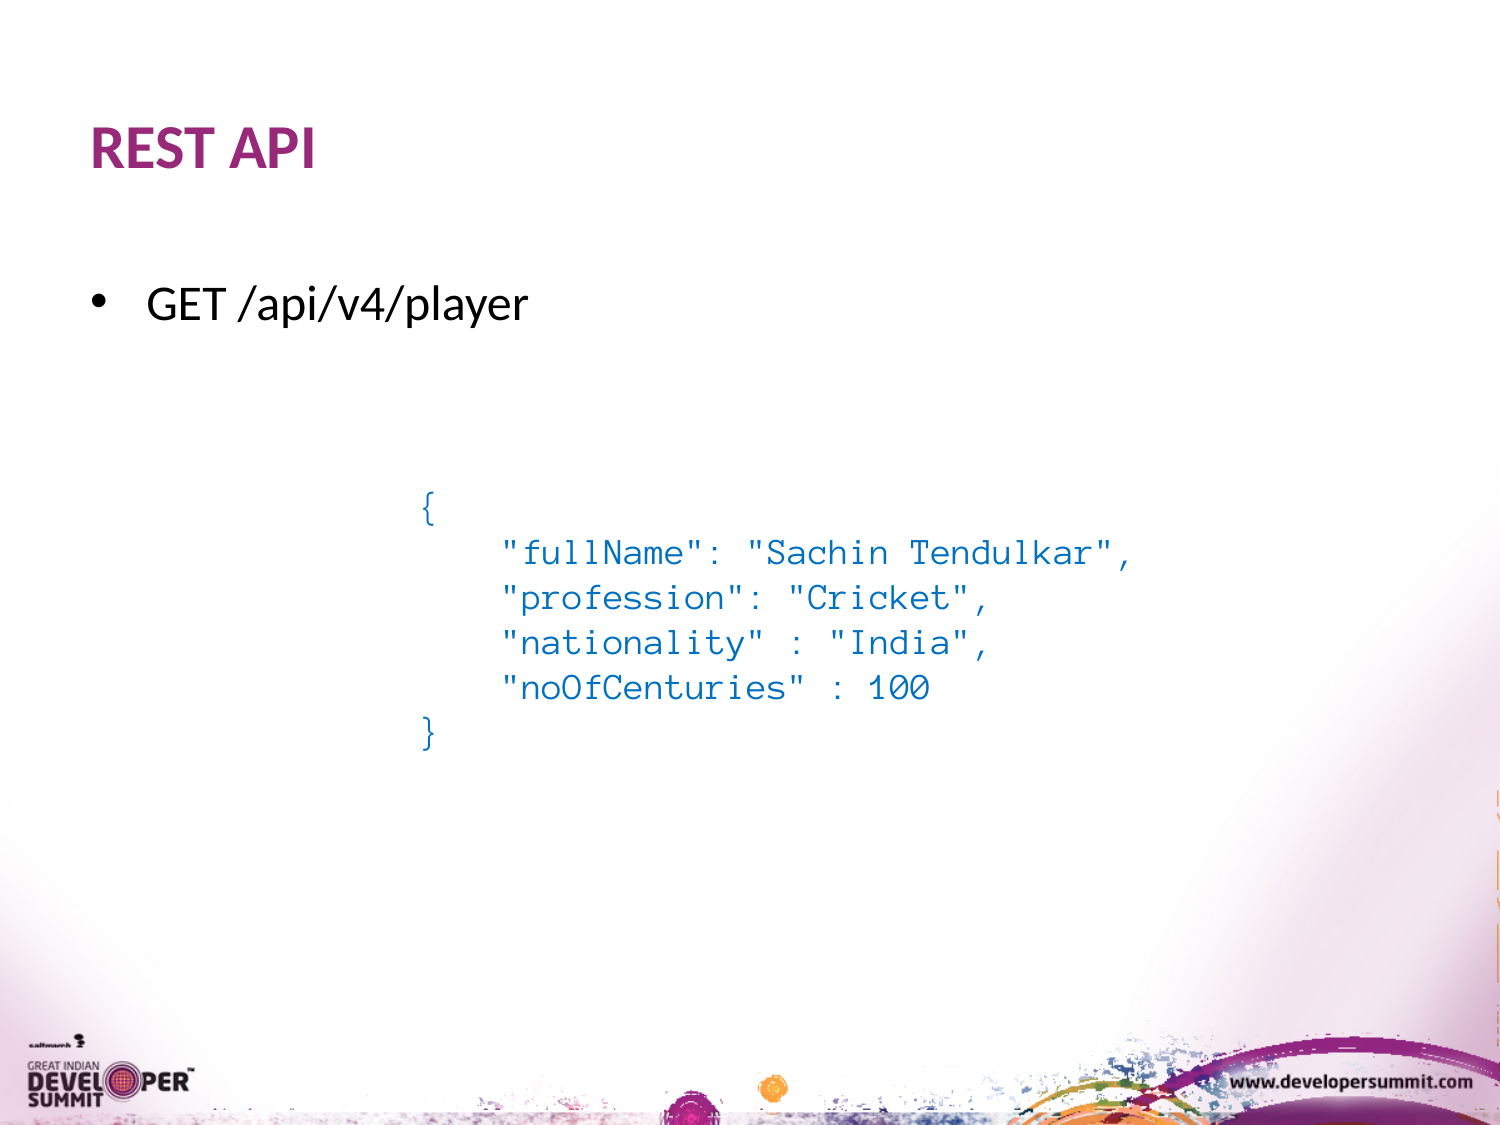

# REST API
GET /api/v4/player

{
    "fullName": "Sachin Tendulkar",
    "profession": "Cricket",
    "nationality" : "India",
    "noOfCenturies" : 100
}